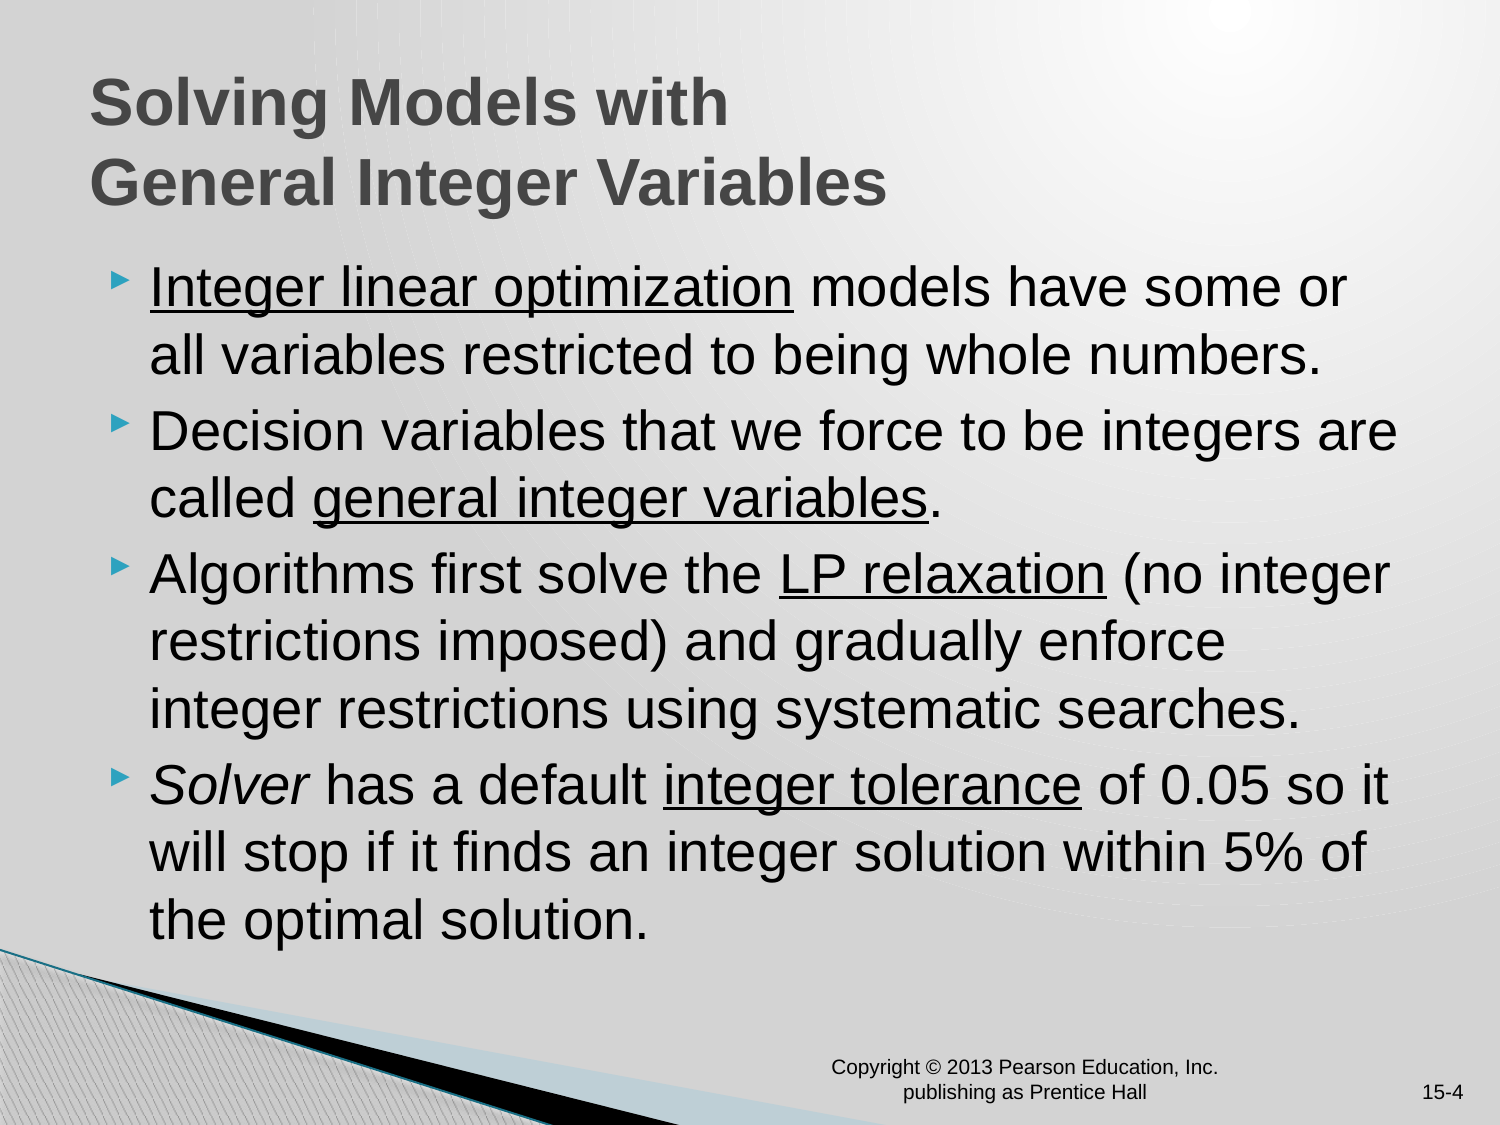

# Solving Models with General Integer Variables
Integer linear optimization models have some or all variables restricted to being whole numbers.
Decision variables that we force to be integers are called general integer variables.
Algorithms first solve the LP relaxation (no integer restrictions imposed) and gradually enforce integer restrictions using systematic searches.
Solver has a default integer tolerance of 0.05 so it will stop if it finds an integer solution within 5% of the optimal solution.
Copyright © 2013 Pearson Education, Inc. publishing as Prentice Hall
15-4